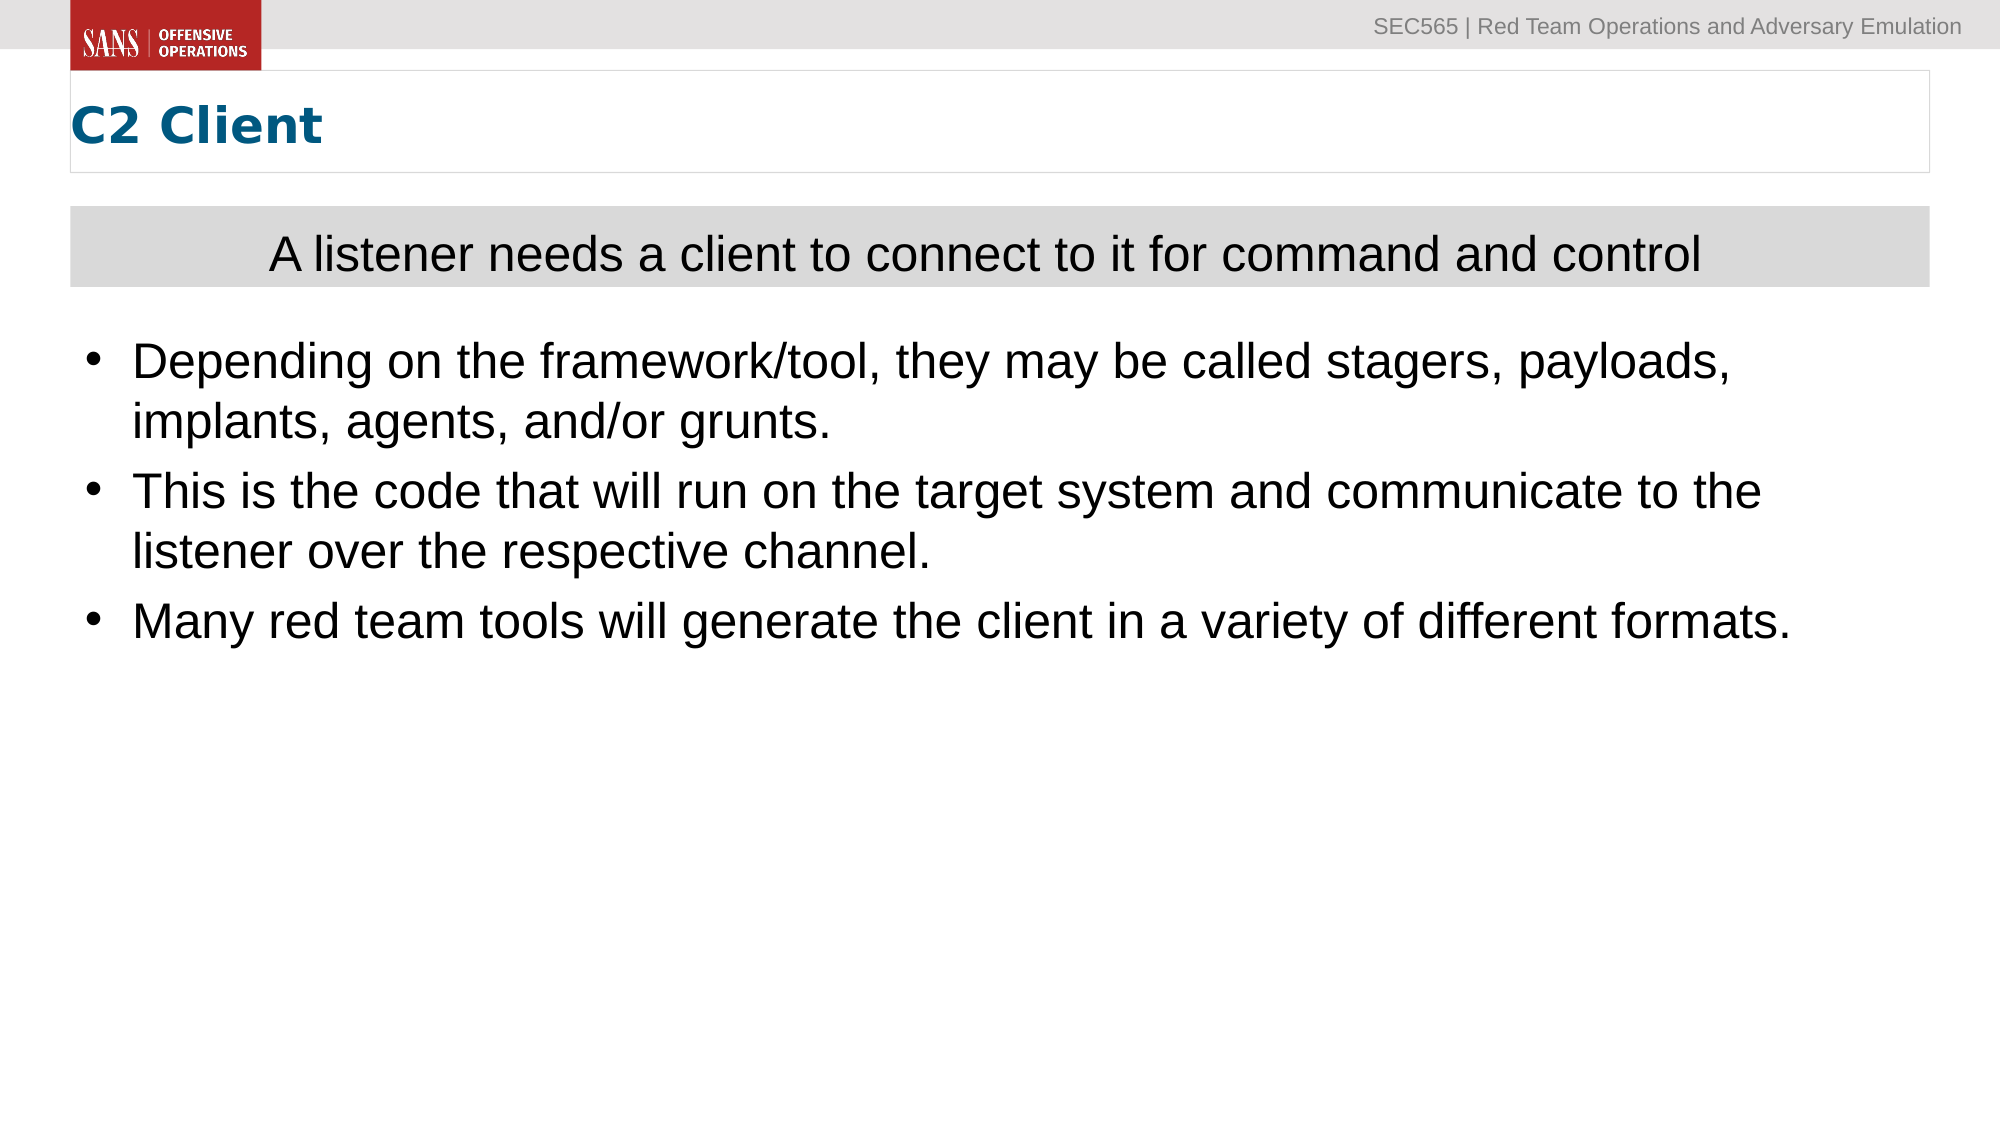

# C2 Client
A listener needs a client to connect to it for command and control
Depending on the framework/tool, they may be called stagers, payloads, implants, agents, and/or grunts.
This is the code that will run on the target system and communicate to the listener over the respective channel.
Many red team tools will generate the client in a variety of different formats.